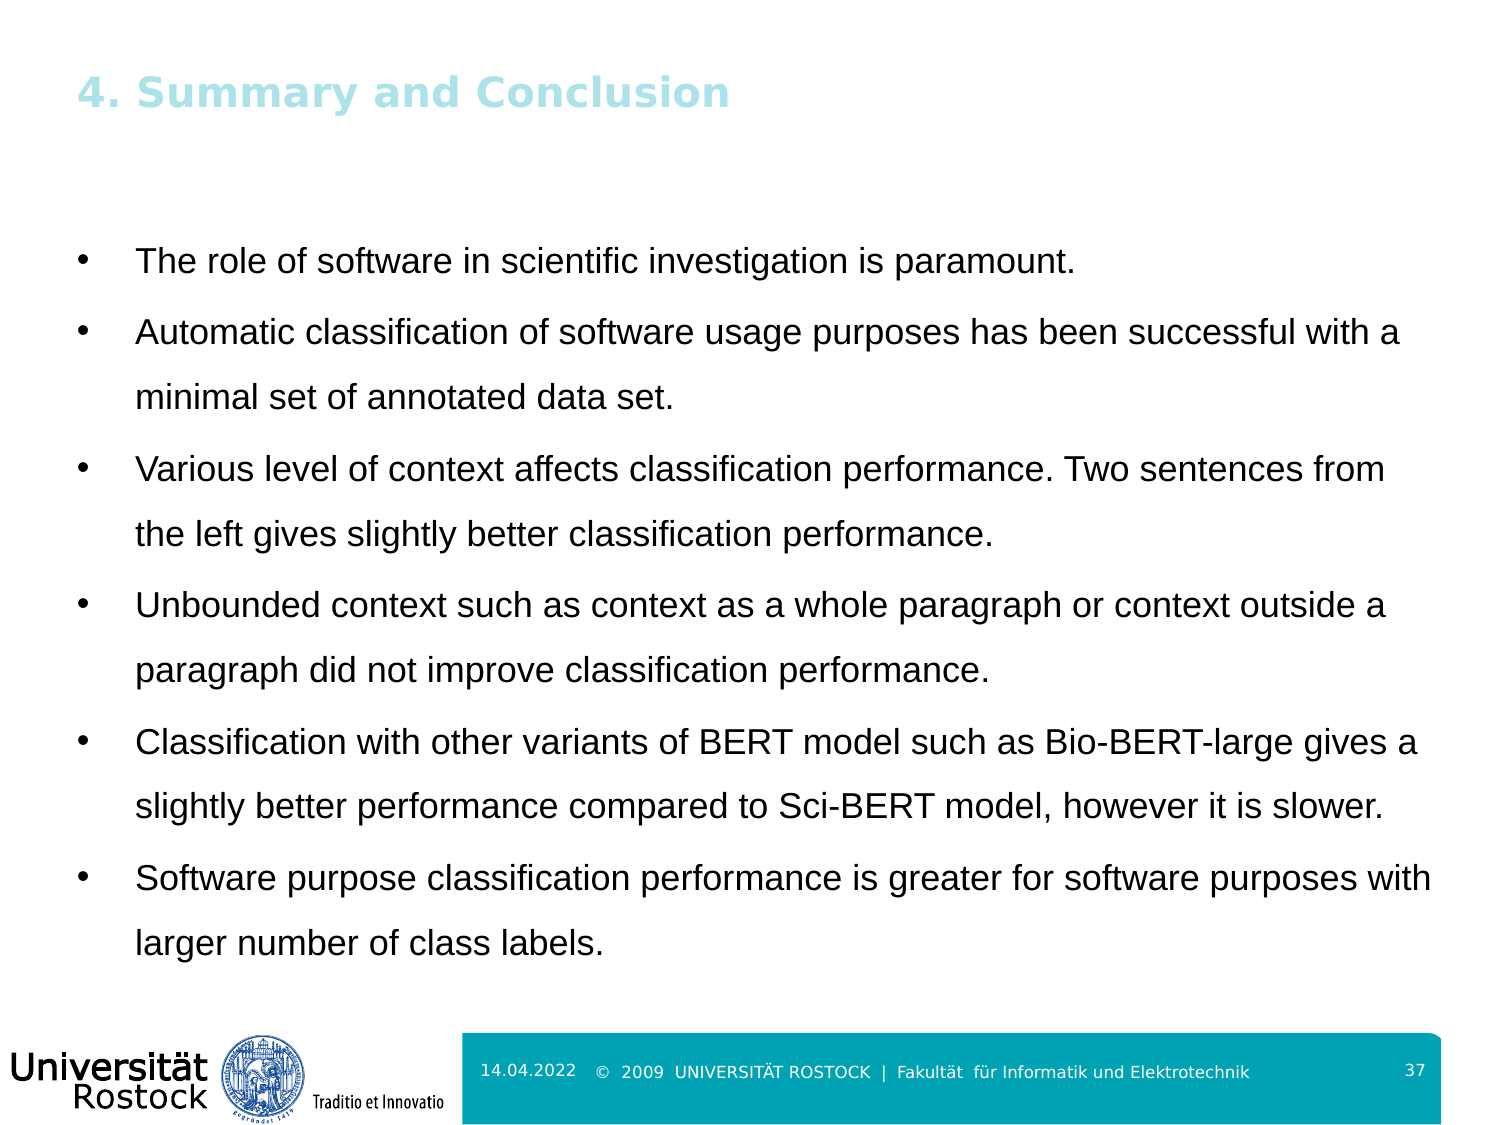

# 4. Summary and Conclusion

The role of software in scientific investigation is paramount.
Automatic classification of software usage purposes has been successful with a minimal set of annotated data set.
Various level of context affects classification performance. Two sentences from the left gives slightly better classification performance.
Unbounded context such as context as a whole paragraph or context outside a paragraph did not improve classification performance.
Classification with other variants of BERT model such as Bio-BERT-large gives a slightly better performance compared to Sci-BERT model, however it is slower.
Software purpose classification performance is greater for software purposes with larger number of class labels.

14.04.2022
37
©  2009  UNIVERSITÄT ROSTOCK  |  Fakultät  für Informatik und Elektrotechnik